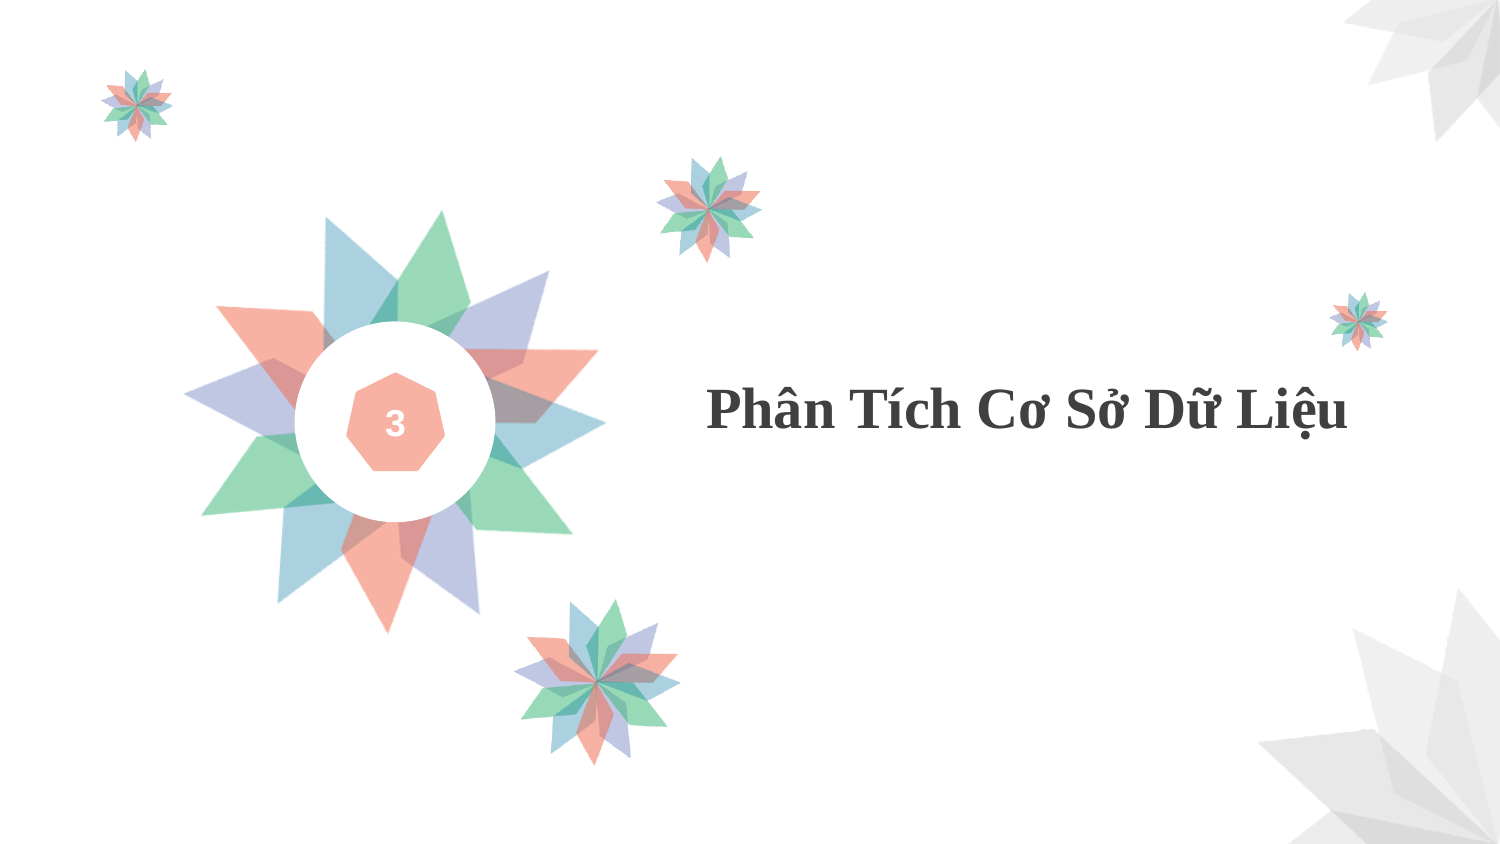

Phân Tích Cơ Sở Dữ Liệu
3